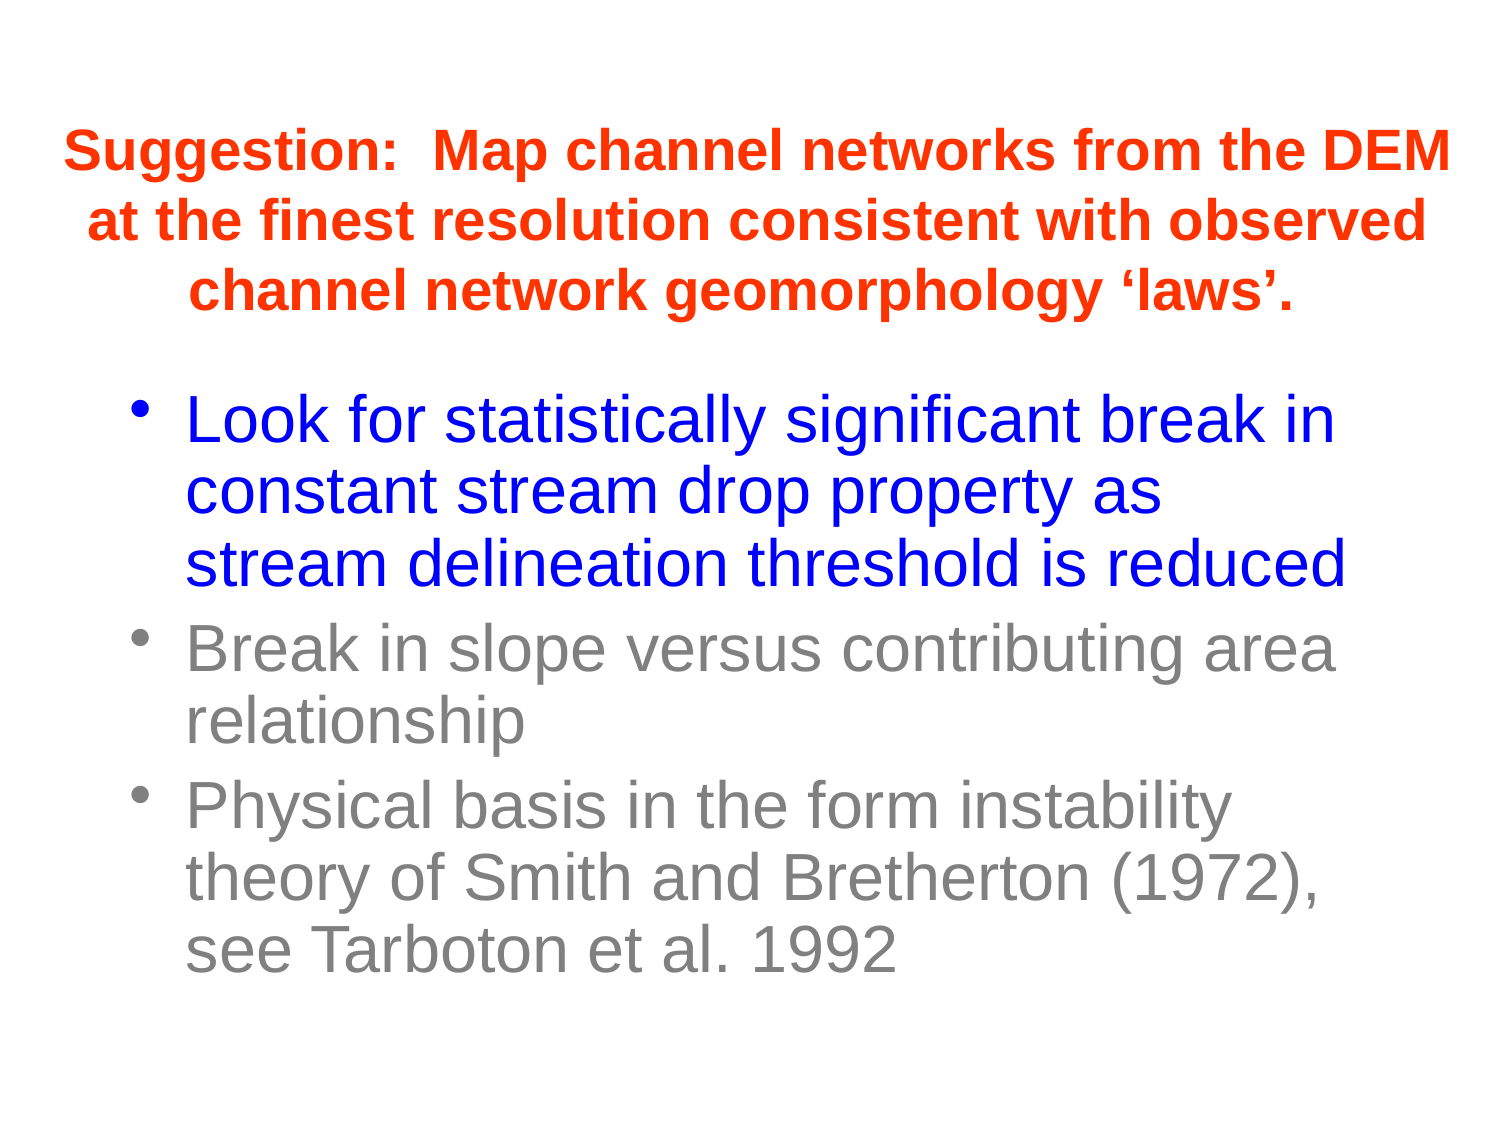

# Suggestion:  Map channel networks from the DEM at the finest resolution consistent with observed channel network geomorphology ‘laws’.
Look for statistically significant break in constant stream drop property as stream delineation threshold is reduced
Break in slope versus contributing area relationship
Physical basis in the form instability theory of Smith and Bretherton (1972), see Tarboton et al. 1992